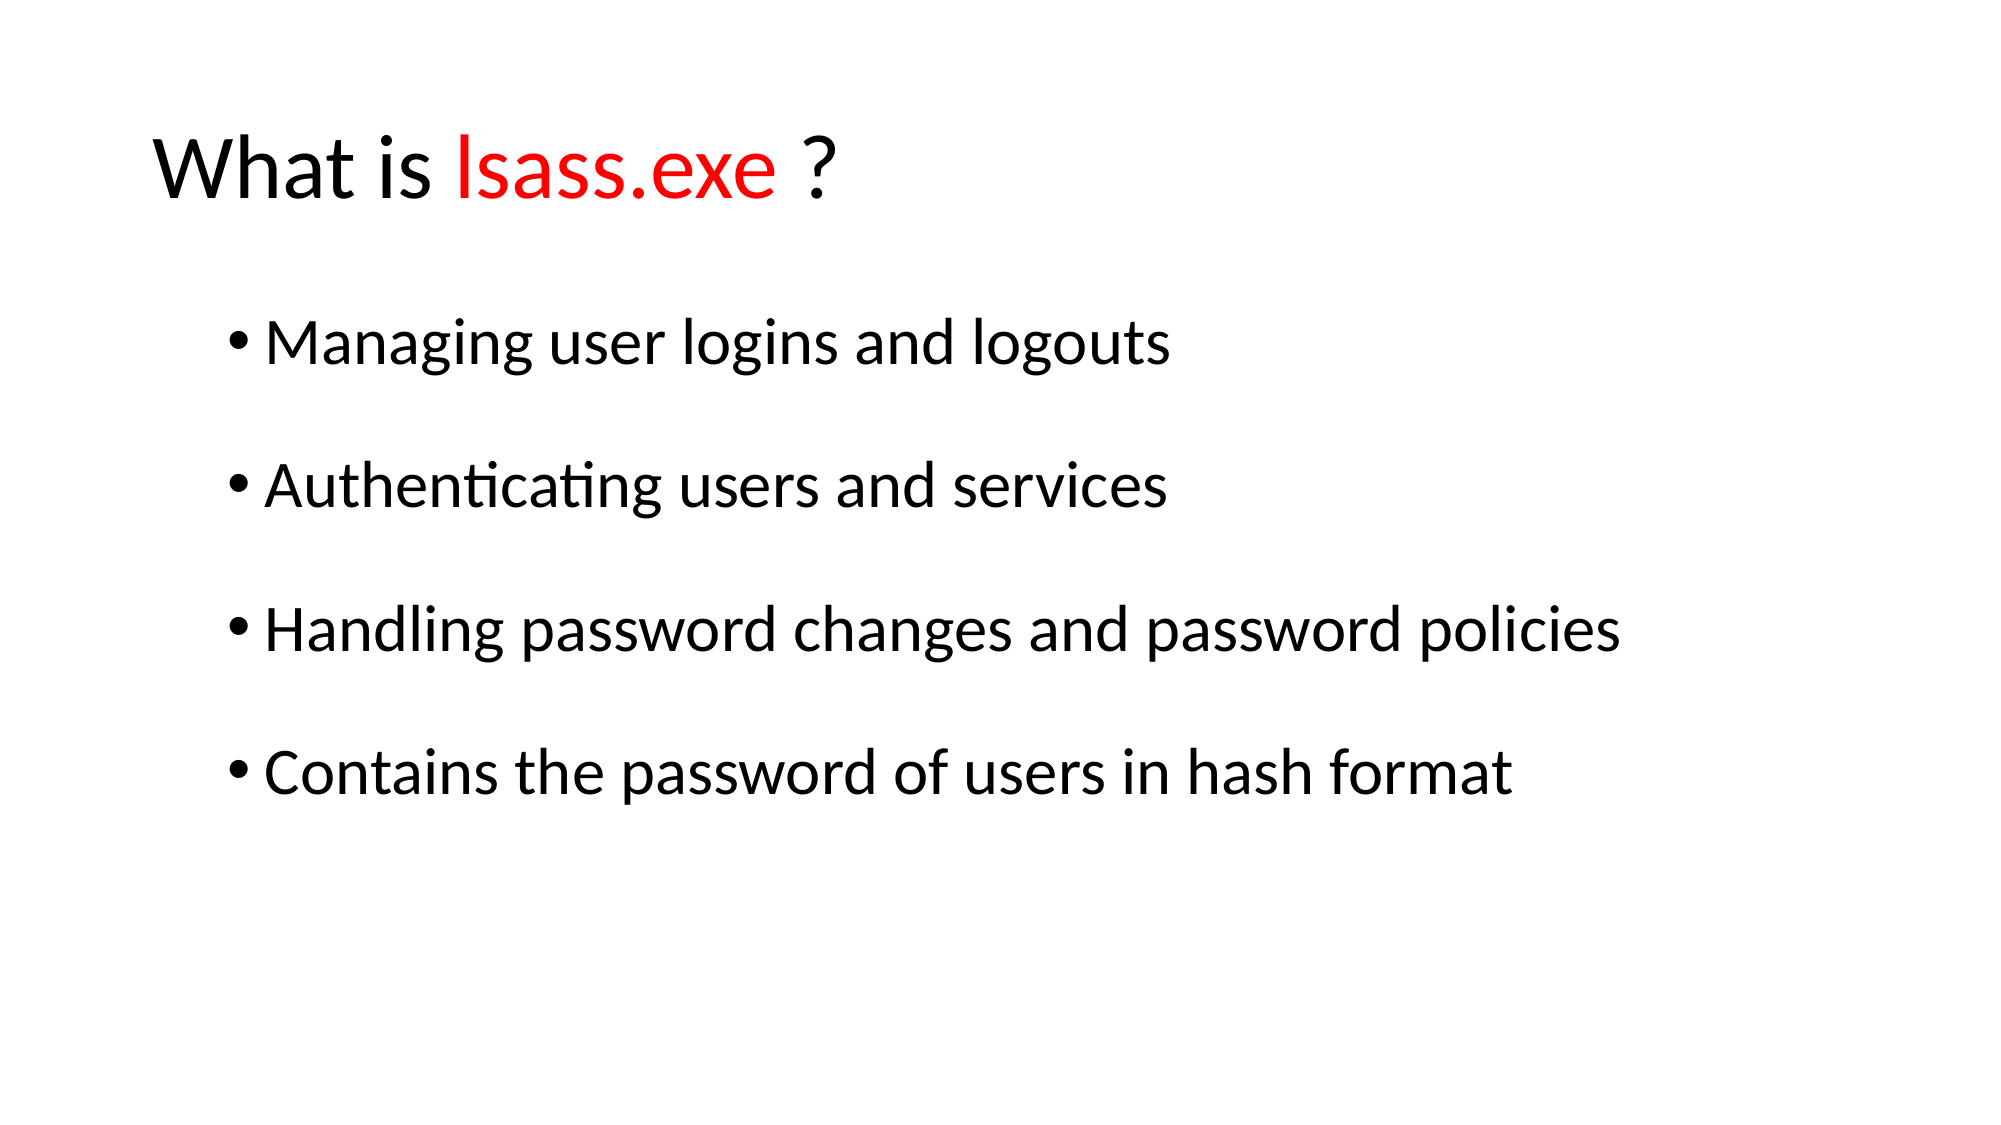

# What is lsass.exe ?
Managing user logins and logouts

Authenticating users and services

Handling password changes and password policies

Contains the password of users in hash format